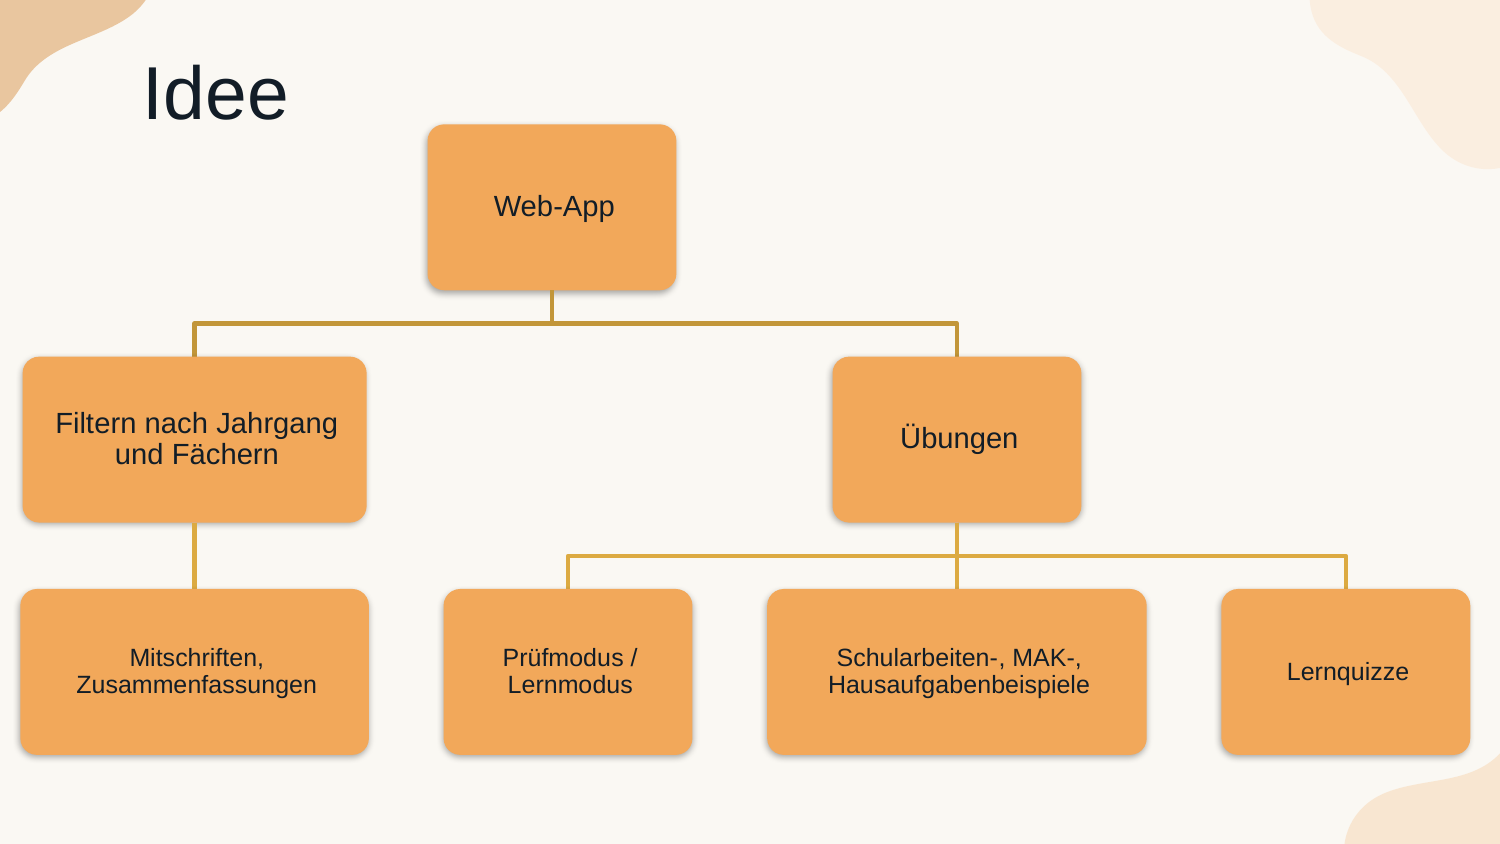

# Idee
Web-App
Filtern nach Jahrgang und Fächern
Mitschriften, Zusammenfassungen
Übungen
Prüfmodus / Lernmodus
Schularbeiten-, MAK-, Hausaufgabenbeispiele
Lernquizze